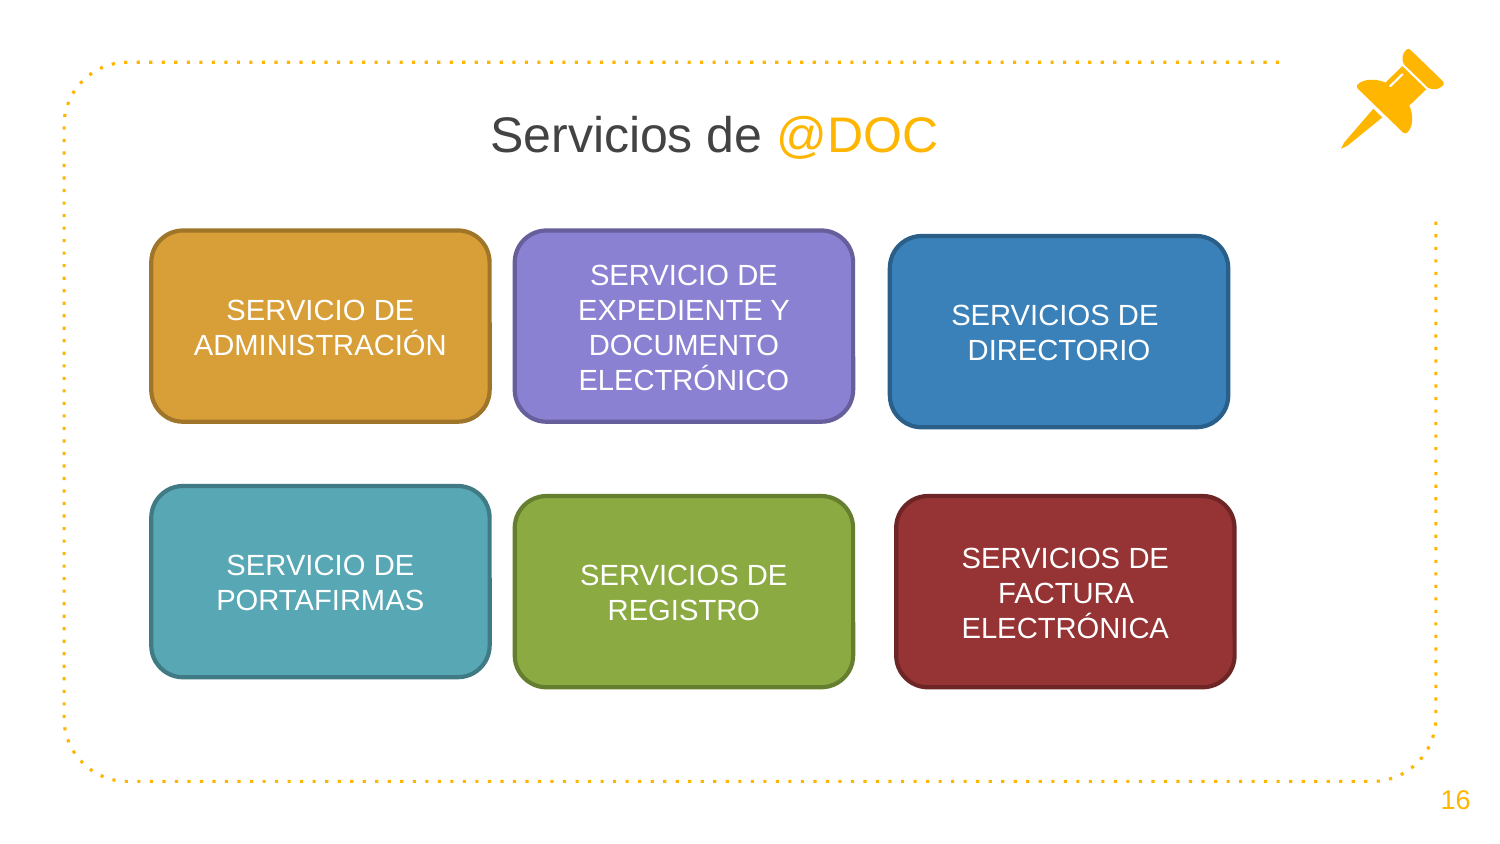

# Servicios de @DOC
SERVICIO DE ADMINISTRACIÓN
SERVICIO DE EXPEDIENTE Y DOCUMENTO ELECTRÓNICO
SERVICIOS DE  DIRECTORIO
SERVICIO DE PORTAFIRMAS
SERVICIOS DE REGISTRO
SERVICIOS DE FACTURA ELECTRÓNICA
16